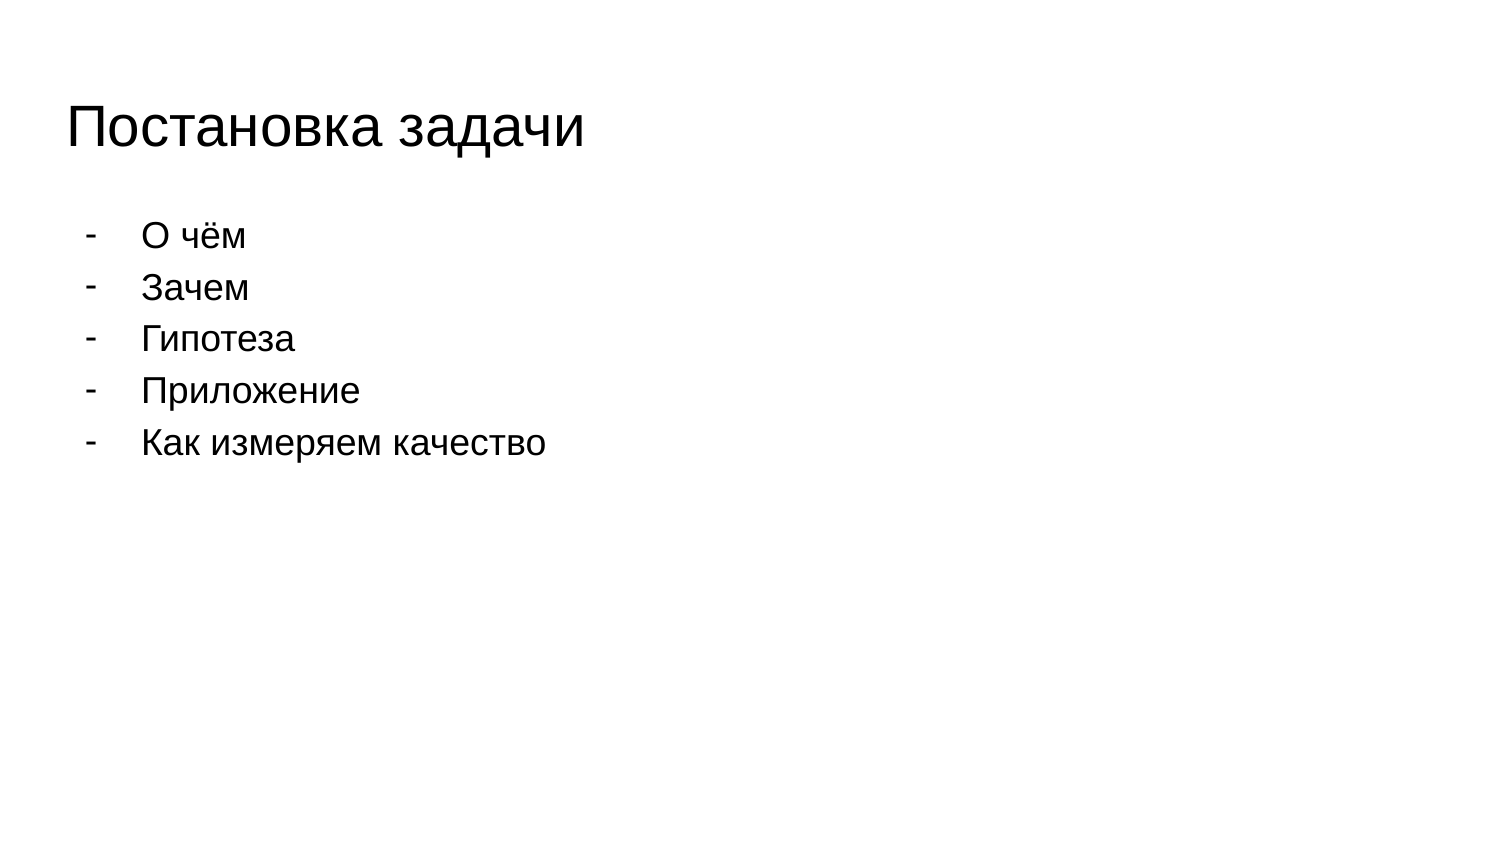

# Постановка задачи
О чём
Зачем
Гипотеза
Приложение
Как измеряем качество